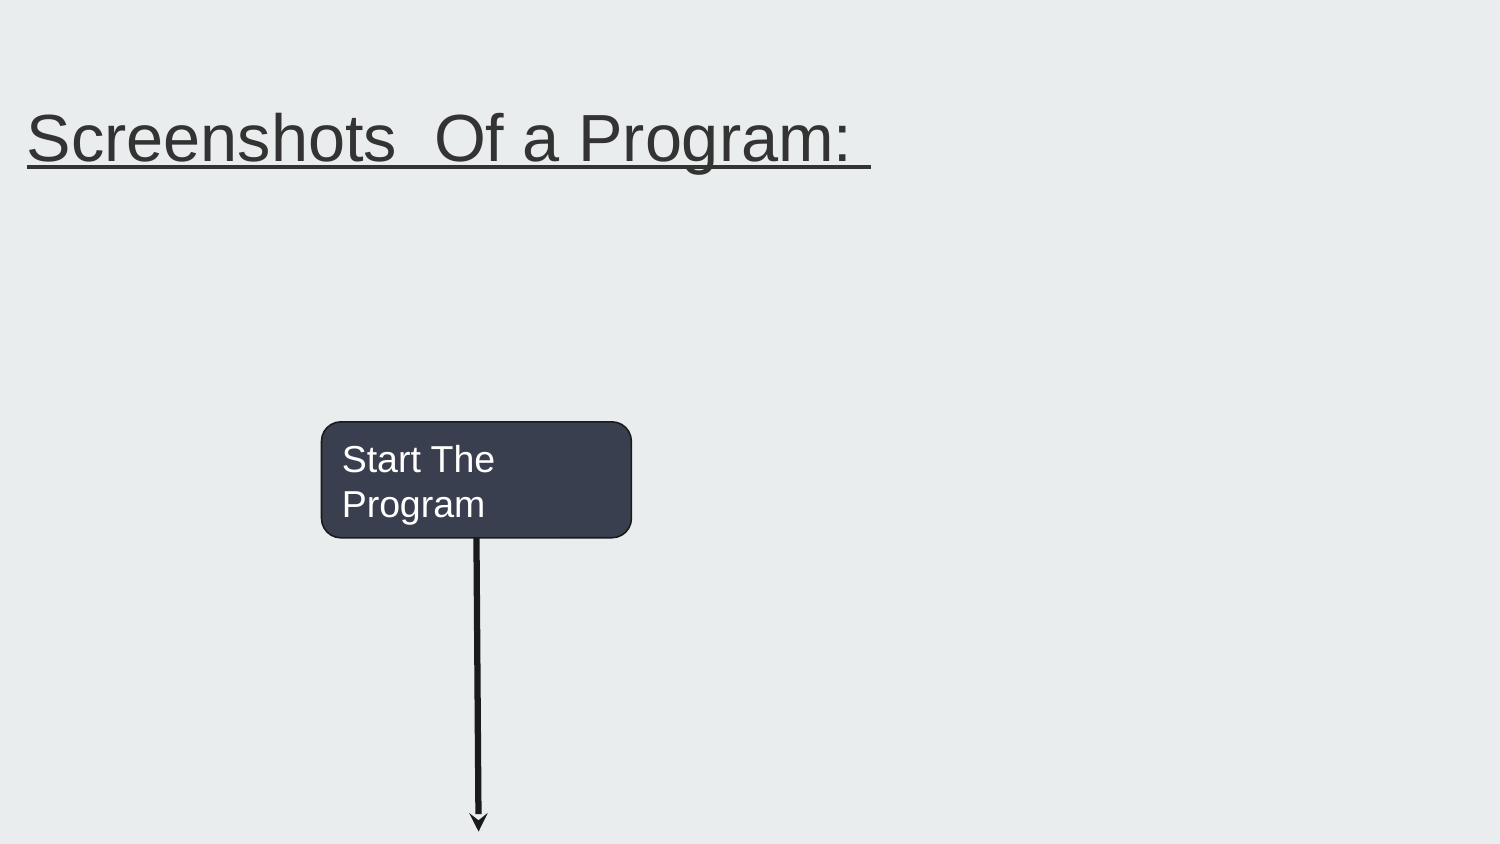

Screenshots  Of a Program:
Start The         Program